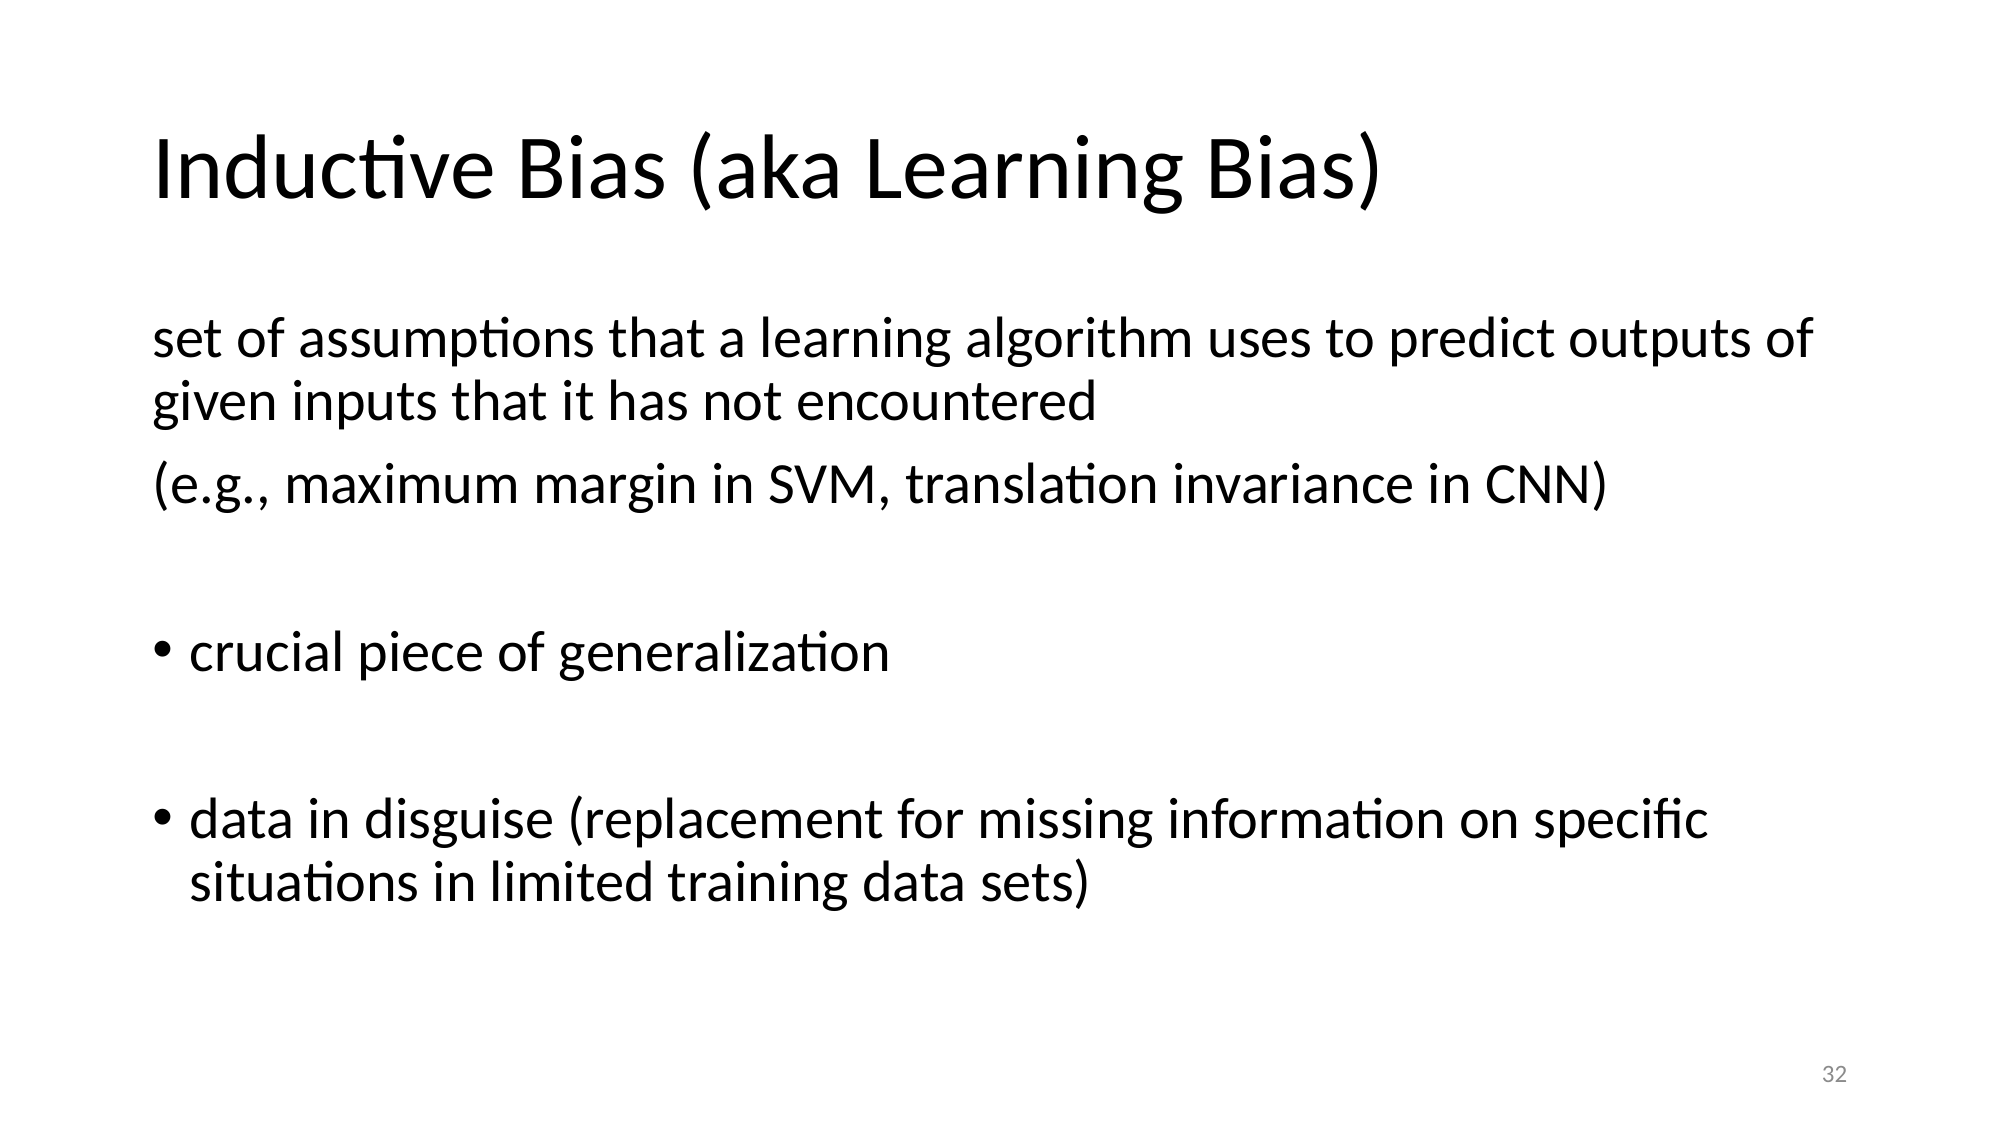

# Inductive Bias (aka Learning Bias)
set of assumptions that a learning algorithm uses to predict outputs of given inputs that it has not encountered
(e.g., maximum margin in SVM, translation invariance in CNN)

crucial piece of generalization

data in disguise (replacement for missing information on specific situations in limited training data sets)
32